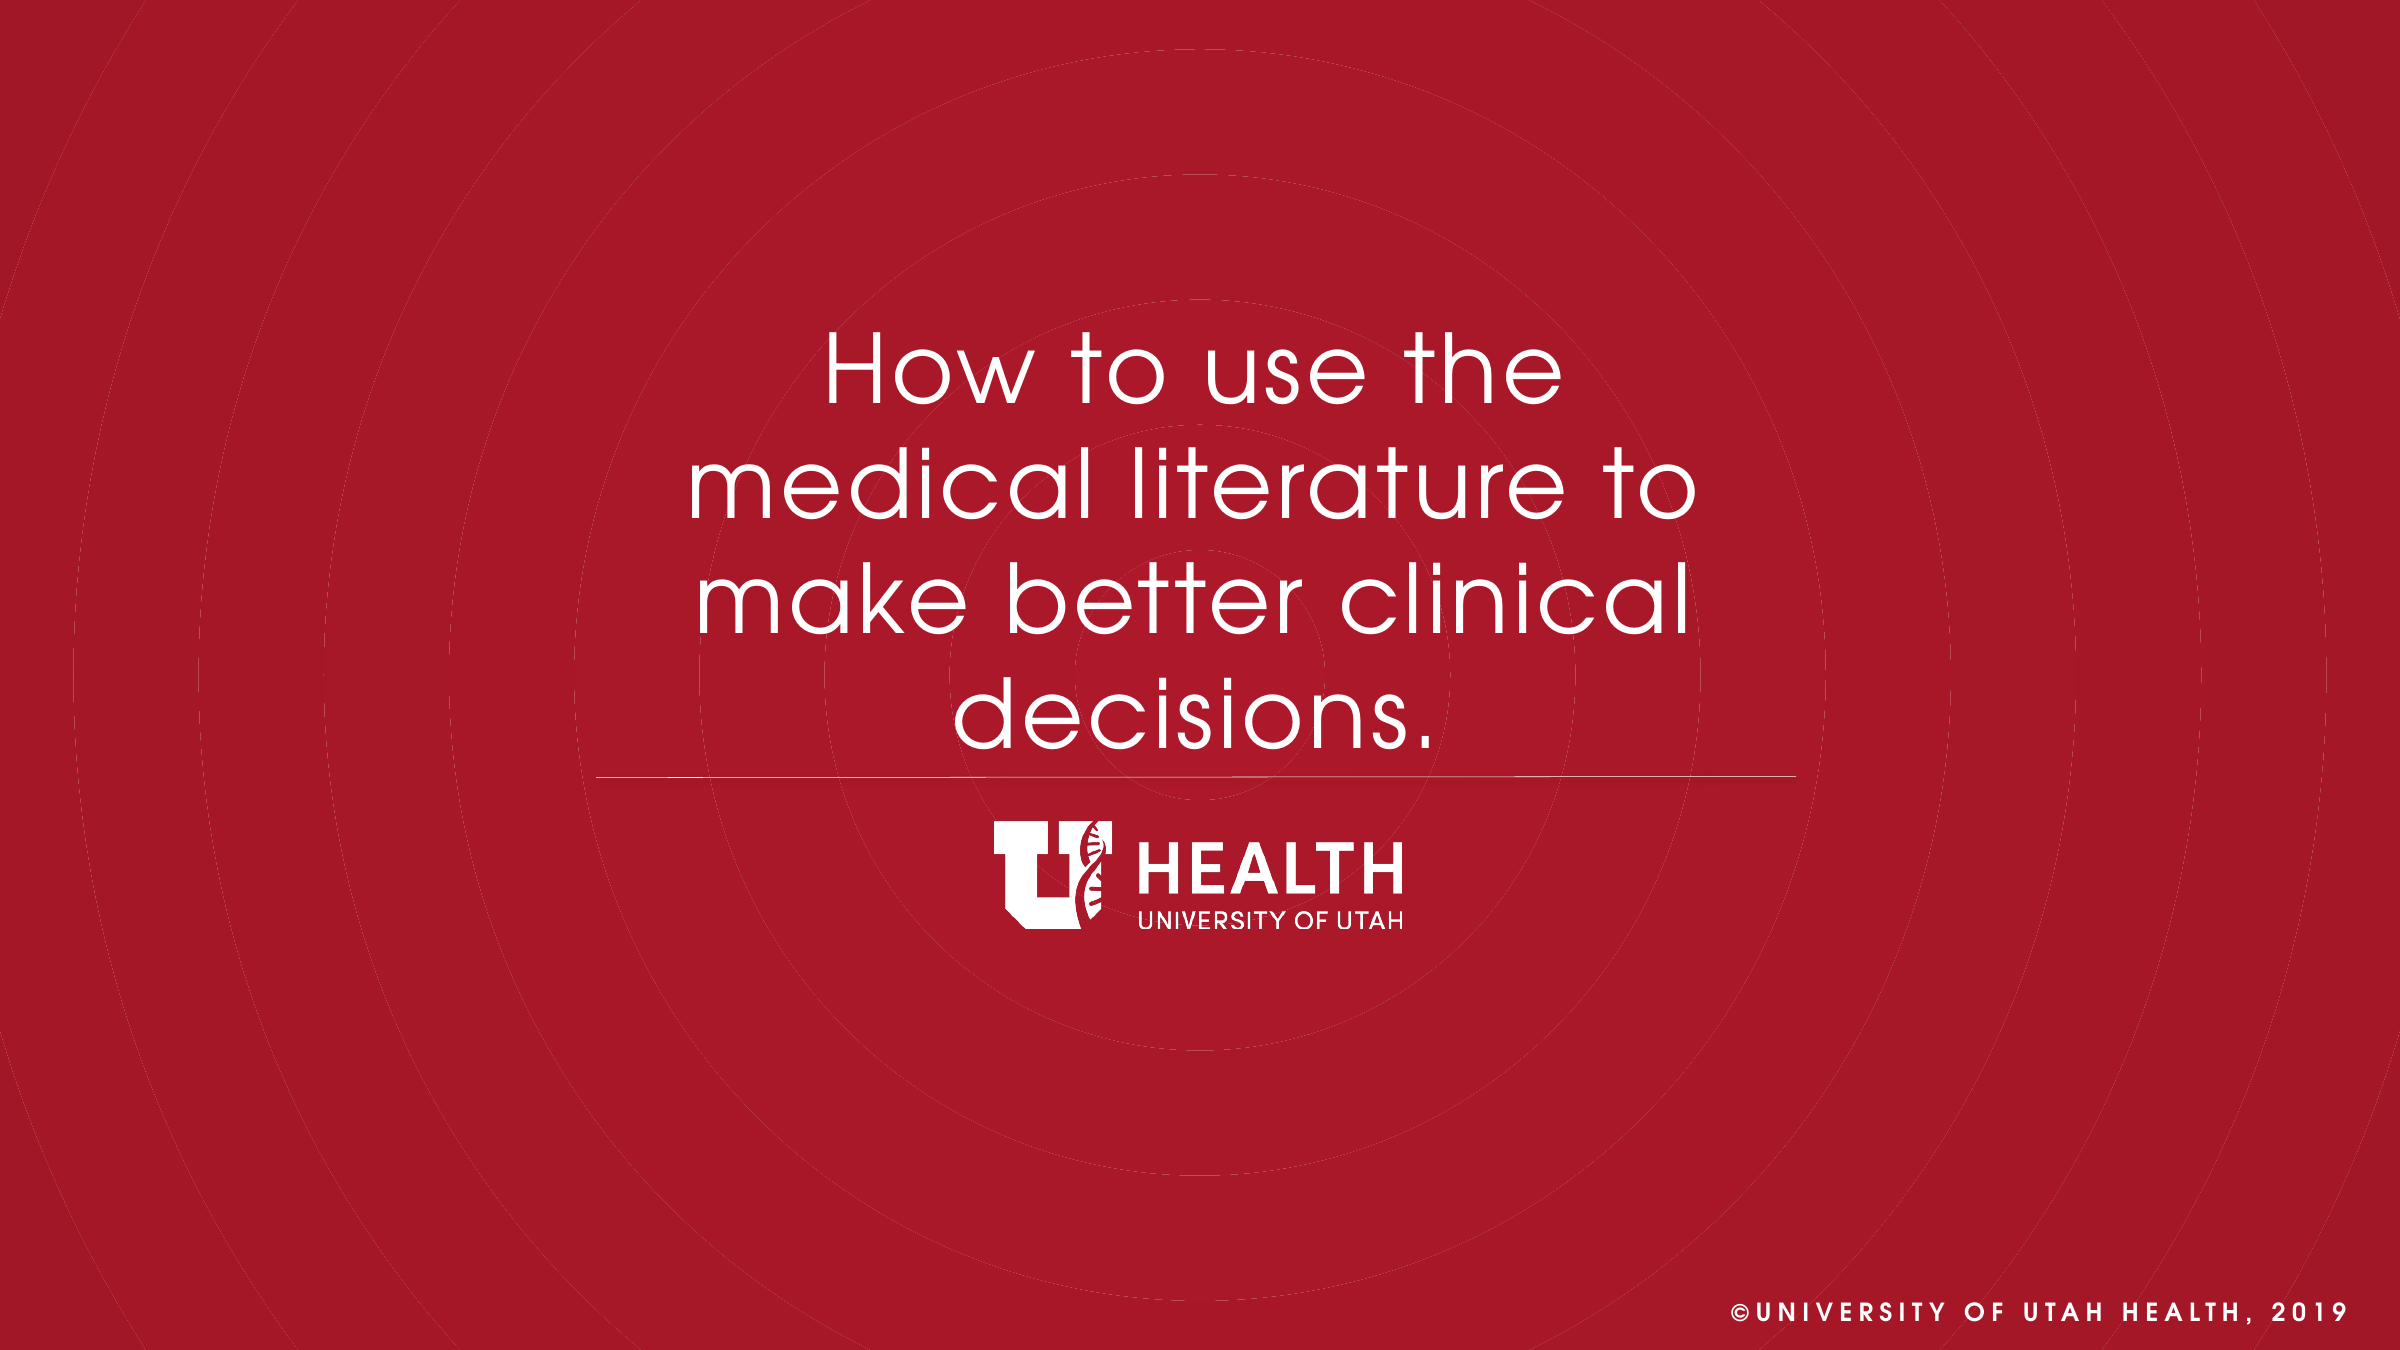

How to use the medical literature to make better clinical decisions.